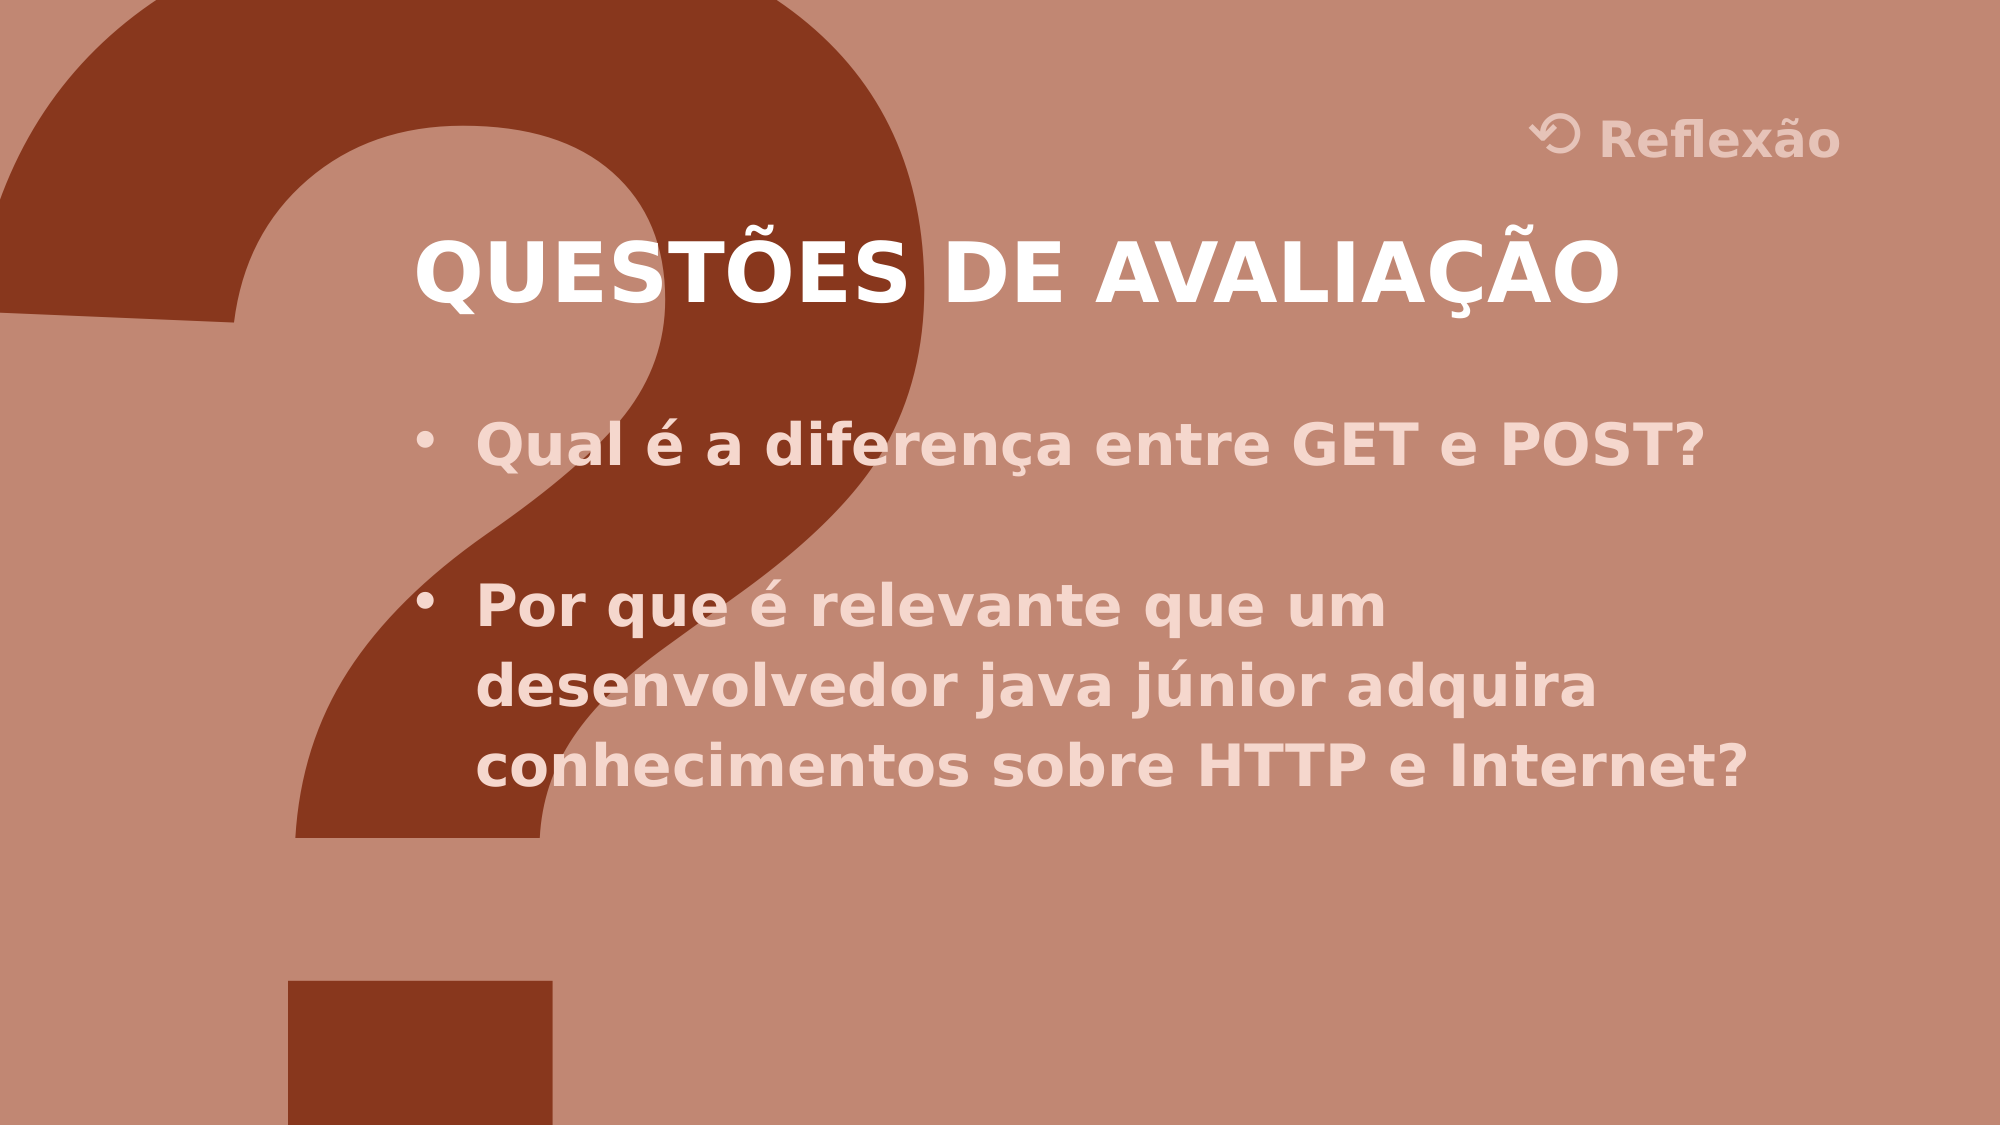

?
⟲ Reflexão
QUESTÕES DE AVALIAÇÃO
Qual é a diferença entre GET e POST?

Por que é relevante que um desenvolvedor java júnior adquira conhecimentos sobre HTTP e Internet?